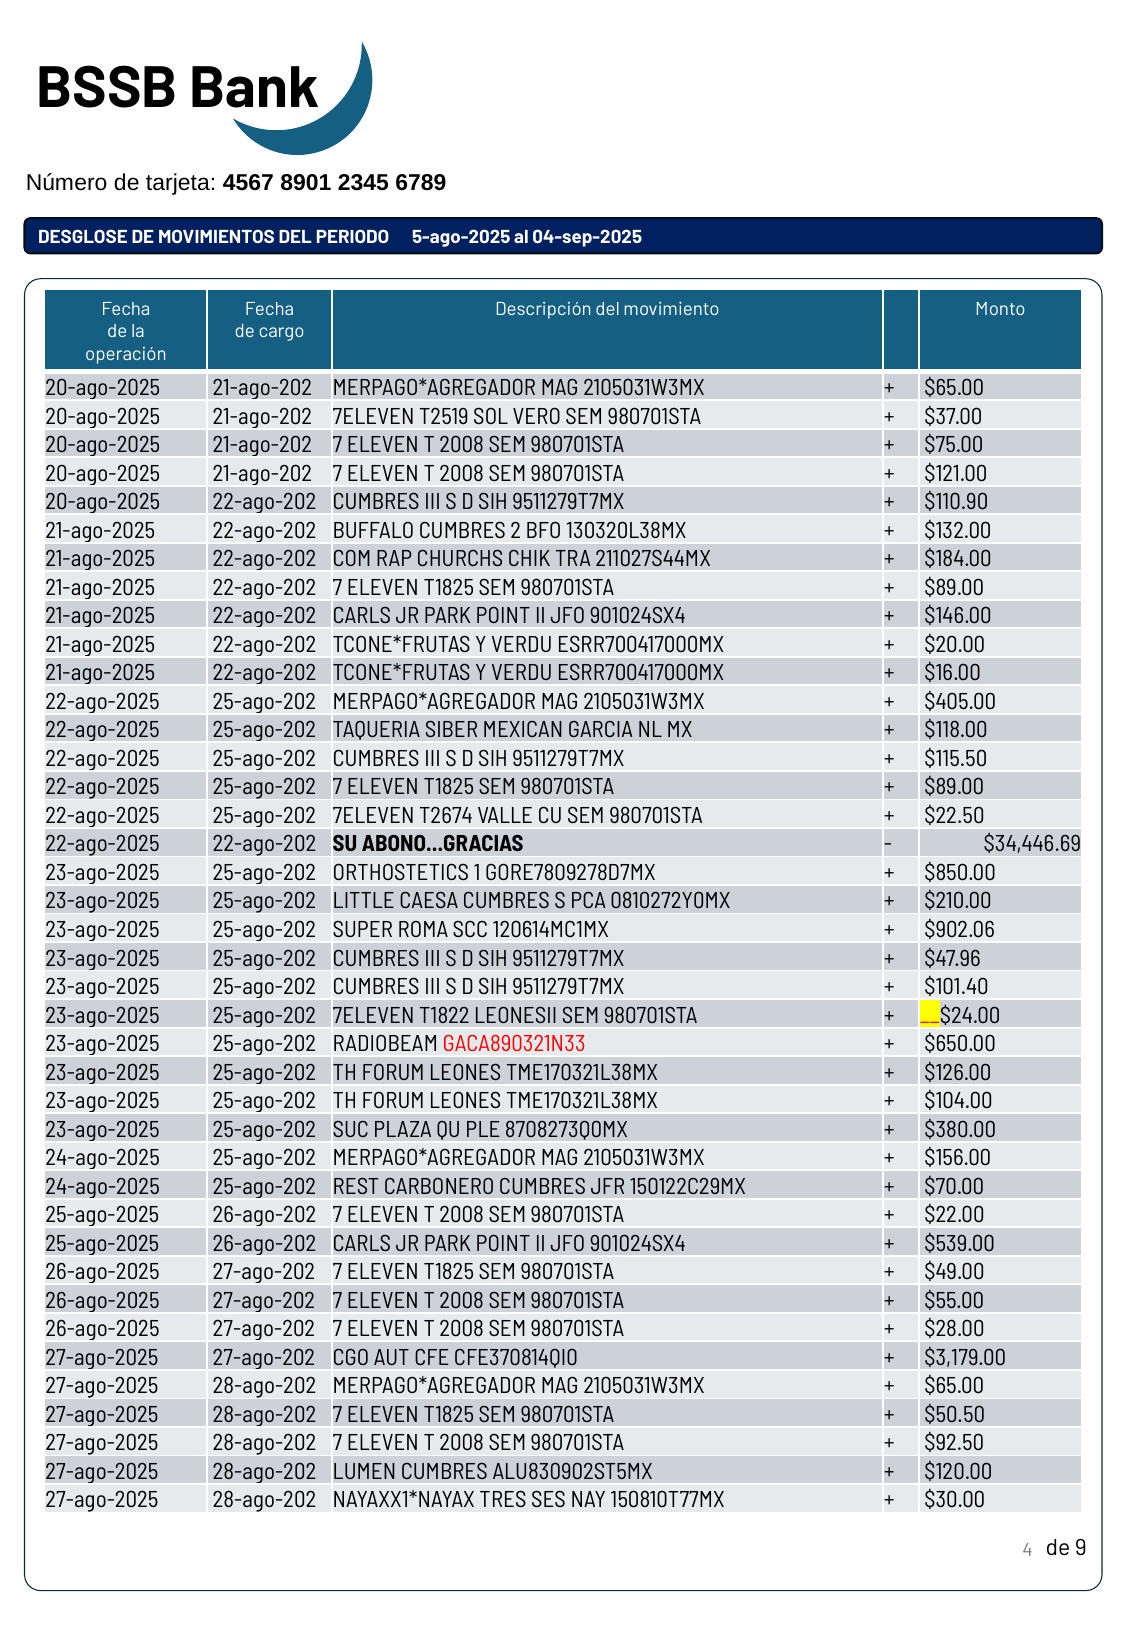

BSSB Bank
Número de tarjeta: 4567 8901 2345 6789
DESGLOSE DE MOVIMIENTOS DEL PERIODO      5-ago-2025 al 04-sep-2025

| Fecha de la operación | Fecha de cargo | Descripción del movimiento |  | Monto |
| --- | --- | --- | --- | --- |
| 20-ago-2025 | 21-ago-202 | MERPAGO\*AGREGADOR MAG 2105031W3MX | + | $65.00 |
| 20-ago-2025 | 21-ago-202 | 7ELEVEN T2519 SOL VERO SEM 980701STA | + | $37.00 |
| 20-ago-2025 | 21-ago-202 | 7 ELEVEN T 2008 SEM 980701STA | + | $75.00 |
| 20-ago-2025 | 21-ago-202 | 7 ELEVEN T 2008 SEM 980701STA | + | $121.00 |
| 20-ago-2025 | 22-ago-202 | CUMBRES III S D SIH 9511279T7MX | + | $110.90 |
| 21-ago-2025 | 22-ago-202 | BUFFALO CUMBRES 2 BFO 130320L38MX | + | $132.00 |
| 21-ago-2025 | 22-ago-202 | COM RAP CHURCHS CHIK TRA 211027S44MX | + | $184.00 |
| 21-ago-2025 | 22-ago-202 | 7 ELEVEN T1825 SEM 980701STA | + | $89.00 |
| 21-ago-2025 | 22-ago-202 | CARLS JR PARK POINT II JFO 901024SX4 | + | $146.00 |
| 21-ago-2025 | 22-ago-202 | TCONE\*FRUTAS Y VERDU ESRR700417000MX | + | $20.00 |
| 21-ago-2025 | 22-ago-202 | TCONE\*FRUTAS Y VERDU ESRR700417000MX | + | $16.00 |
| 22-ago-2025 | 25-ago-202 | MERPAGO\*AGREGADOR MAG 2105031W3MX | + | $405.00 |
| 22-ago-2025 | 25-ago-202 | TAQUERIA SIBER MEXICAN GARCIA NL MX | + | $118.00 |
| 22-ago-2025 | 25-ago-202 | CUMBRES III S D SIH 9511279T7MX | + | $115.50 |
| 22-ago-2025 | 25-ago-202 | 7 ELEVEN T1825 SEM 980701STA | + | $89.00 |
| 22-ago-2025 | 25-ago-202 | 7ELEVEN T2674 VALLE CU SEM 980701STA | + | $22.50 |
| 22-ago-2025 | 22-ago-202 | SU ABONO...GRACIAS | - | $34,446.69 |
| 23-ago-2025 | 25-ago-202 | ORTHOSTETICS 1 GORE7809278D7MX | + | $850.00 |
| 23-ago-2025 | 25-ago-202 | LITTLE CAESA CUMBRES S PCA 0810272Y0MX | + | $210.00 |
| 23-ago-2025 | 25-ago-202 | SUPER ROMA SCC 120614MC1MX | + | $902.06 |
| 23-ago-2025 | 25-ago-202 | CUMBRES III S D SIH 9511279T7MX | + | $47.96 |
| 23-ago-2025 | 25-ago-202 | CUMBRES III S D SIH 9511279T7MX | + | $101.40 |
| 23-ago-2025 | 25-ago-202 | 7ELEVEN T1822 LEONESII SEM 980701STA | + | \_\_$24.00 |
| 23-ago-2025 | 25-ago-202 | RADIOBEAM GACA890321N33 | + | $650.00 |
| 23-ago-2025 | 25-ago-202 | TH FORUM LEONES TME170321L38MX | + | $126.00 |
| 23-ago-2025 | 25-ago-202 | TH FORUM LEONES TME170321L38MX | + | $104.00 |
| 23-ago-2025 | 25-ago-202 | SUC PLAZA QU PLE 8708273Q0MX | + | $380.00 |
| 24-ago-2025 | 25-ago-202 | MERPAGO\*AGREGADOR MAG 2105031W3MX | + | $156.00 |
| 24-ago-2025 | 25-ago-202 | REST CARBONERO CUMBRES JFR 150122C29MX | + | $70.00 |
| 25-ago-2025 | 26-ago-202 | 7 ELEVEN T 2008 SEM 980701STA | + | $22.00 |
| 25-ago-2025 | 26-ago-202 | CARLS JR PARK POINT II JFO 901024SX4 | + | $539.00 |
| 26-ago-2025 | 27-ago-202 | 7 ELEVEN T1825 SEM 980701STA | + | $49.00 |
| 26-ago-2025 | 27-ago-202 | 7 ELEVEN T 2008 SEM 980701STA | + | $55.00 |
| 26-ago-2025 | 27-ago-202 | 7 ELEVEN T 2008 SEM 980701STA | + | $28.00 |
| 27-ago-2025 | 27-ago-202 | CGO AUT CFE CFE370814QI0 | + | $3,179.00 |
| 27-ago-2025 | 28-ago-202 | MERPAGO\*AGREGADOR MAG 2105031W3MX | + | $65.00 |
| 27-ago-2025 | 28-ago-202 | 7 ELEVEN T1825 SEM 980701STA | + | $50.50 |
| 27-ago-2025 | 28-ago-202 | 7 ELEVEN T 2008 SEM 980701STA | + | $92.50 |
| 27-ago-2025 | 28-ago-202 | LUMEN CUMBRES ALU830902ST5MX | + | $120.00 |
| 27-ago-2025 | 28-ago-202 | NAYAXX1\*NAYAX TRES SES NAY 150810T77MX | + | $30.00 |
Algunas leyendas se modificador y  transacciones se eliminaron
4
de 9